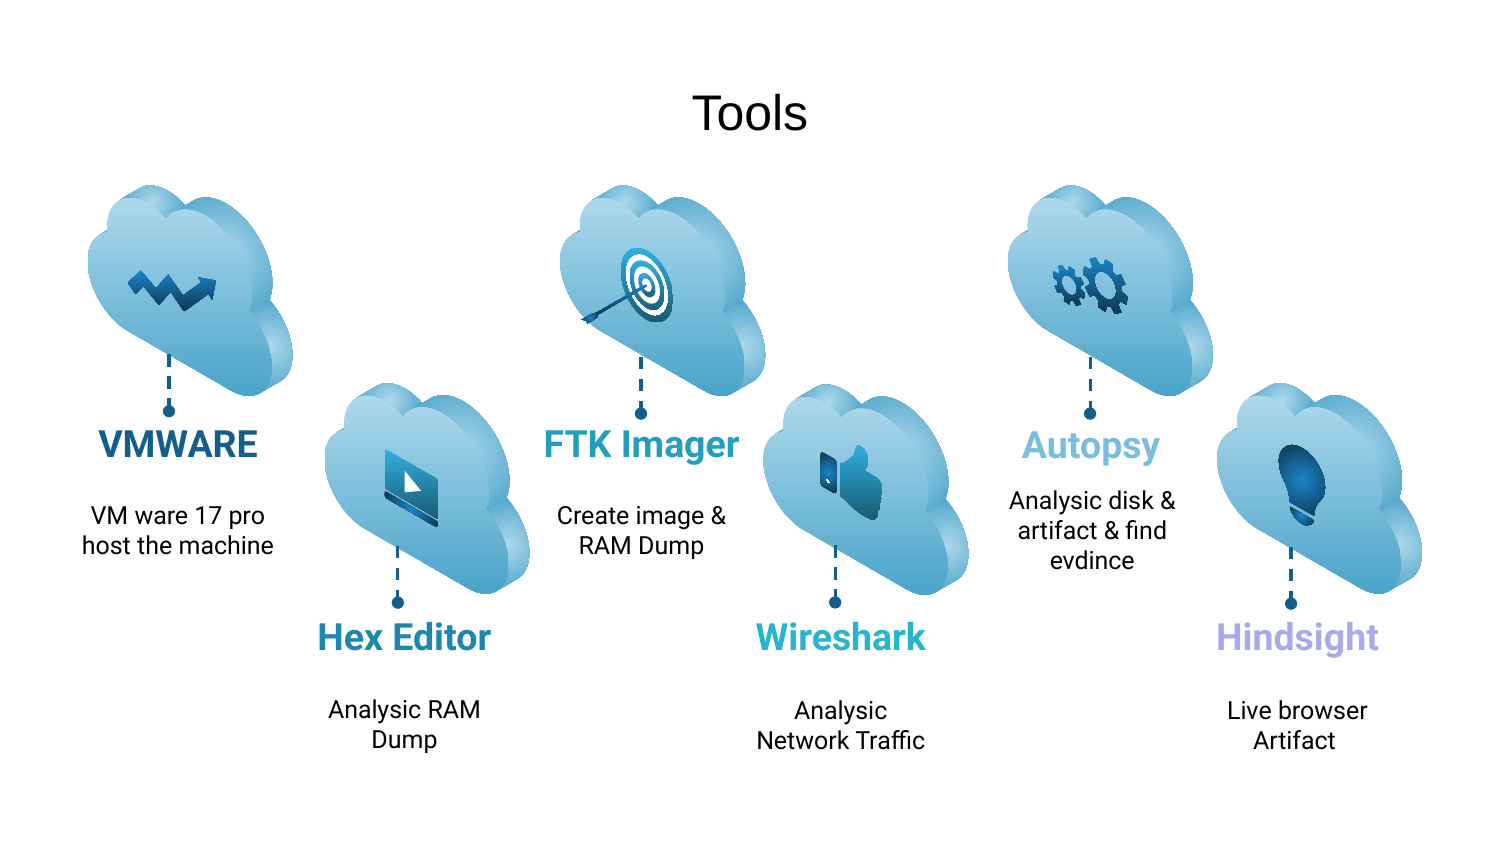

# Tools

VMWARE
FTK Imager
Autopsy
VM ware 17 pro host the machine
Create image & RAM Dump
Analysic disk & artifact & find evdince
Hindsight
Hex Editor
Wireshark
Analysic RAM Dump
Analysic Network Traffic
Live browser Artifact